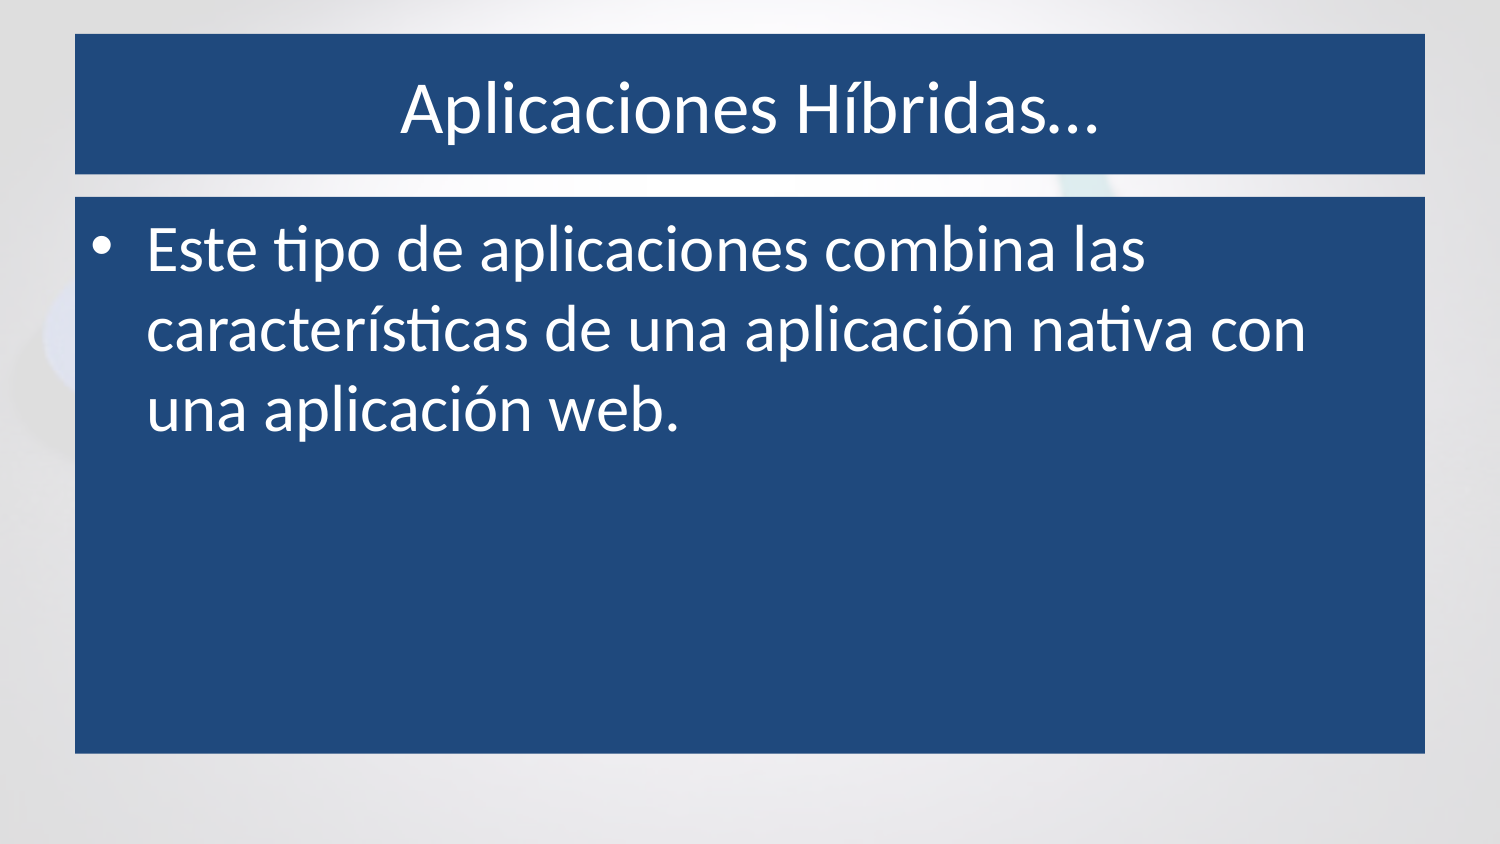

# Aplicaciones Híbridas…
Este tipo de aplicaciones combina las características de una aplicación nativa con una aplicación web.